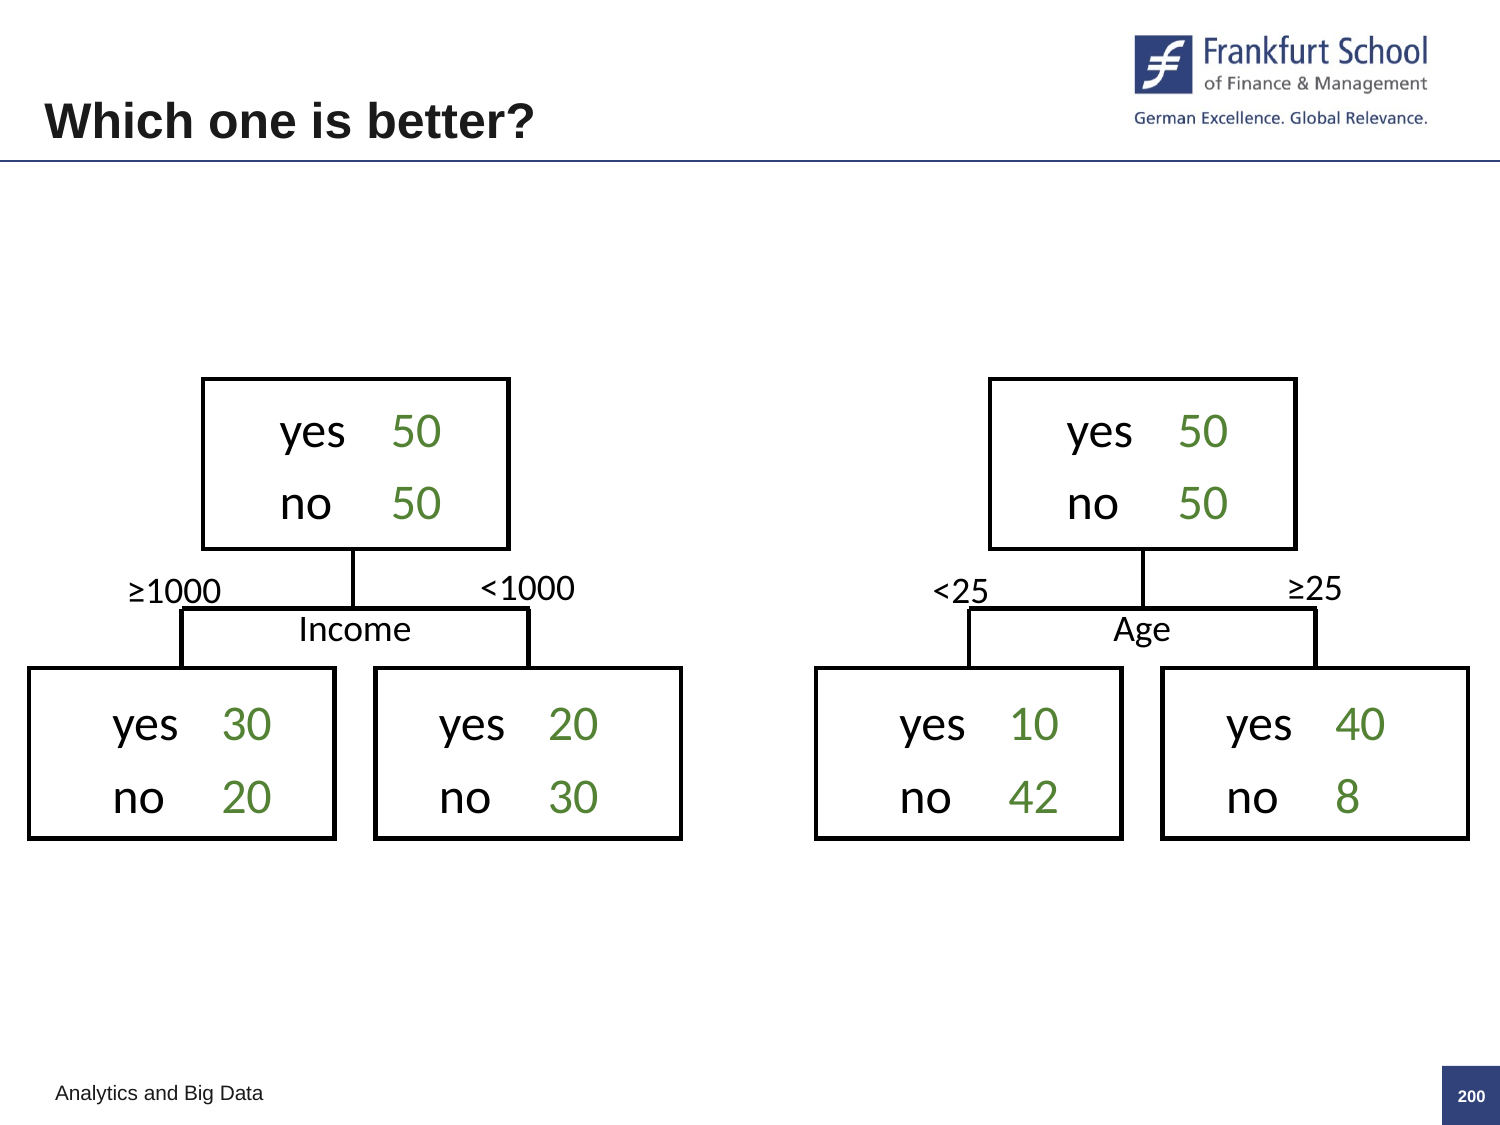

Which one is better?

yes
no
50
50

yes
no
10
42
yes
no
40
8
≥25
<25
Age
yes
no
50
50
<1000
≥1000
Income

yes
no
30
20
yes
no
20
30
200